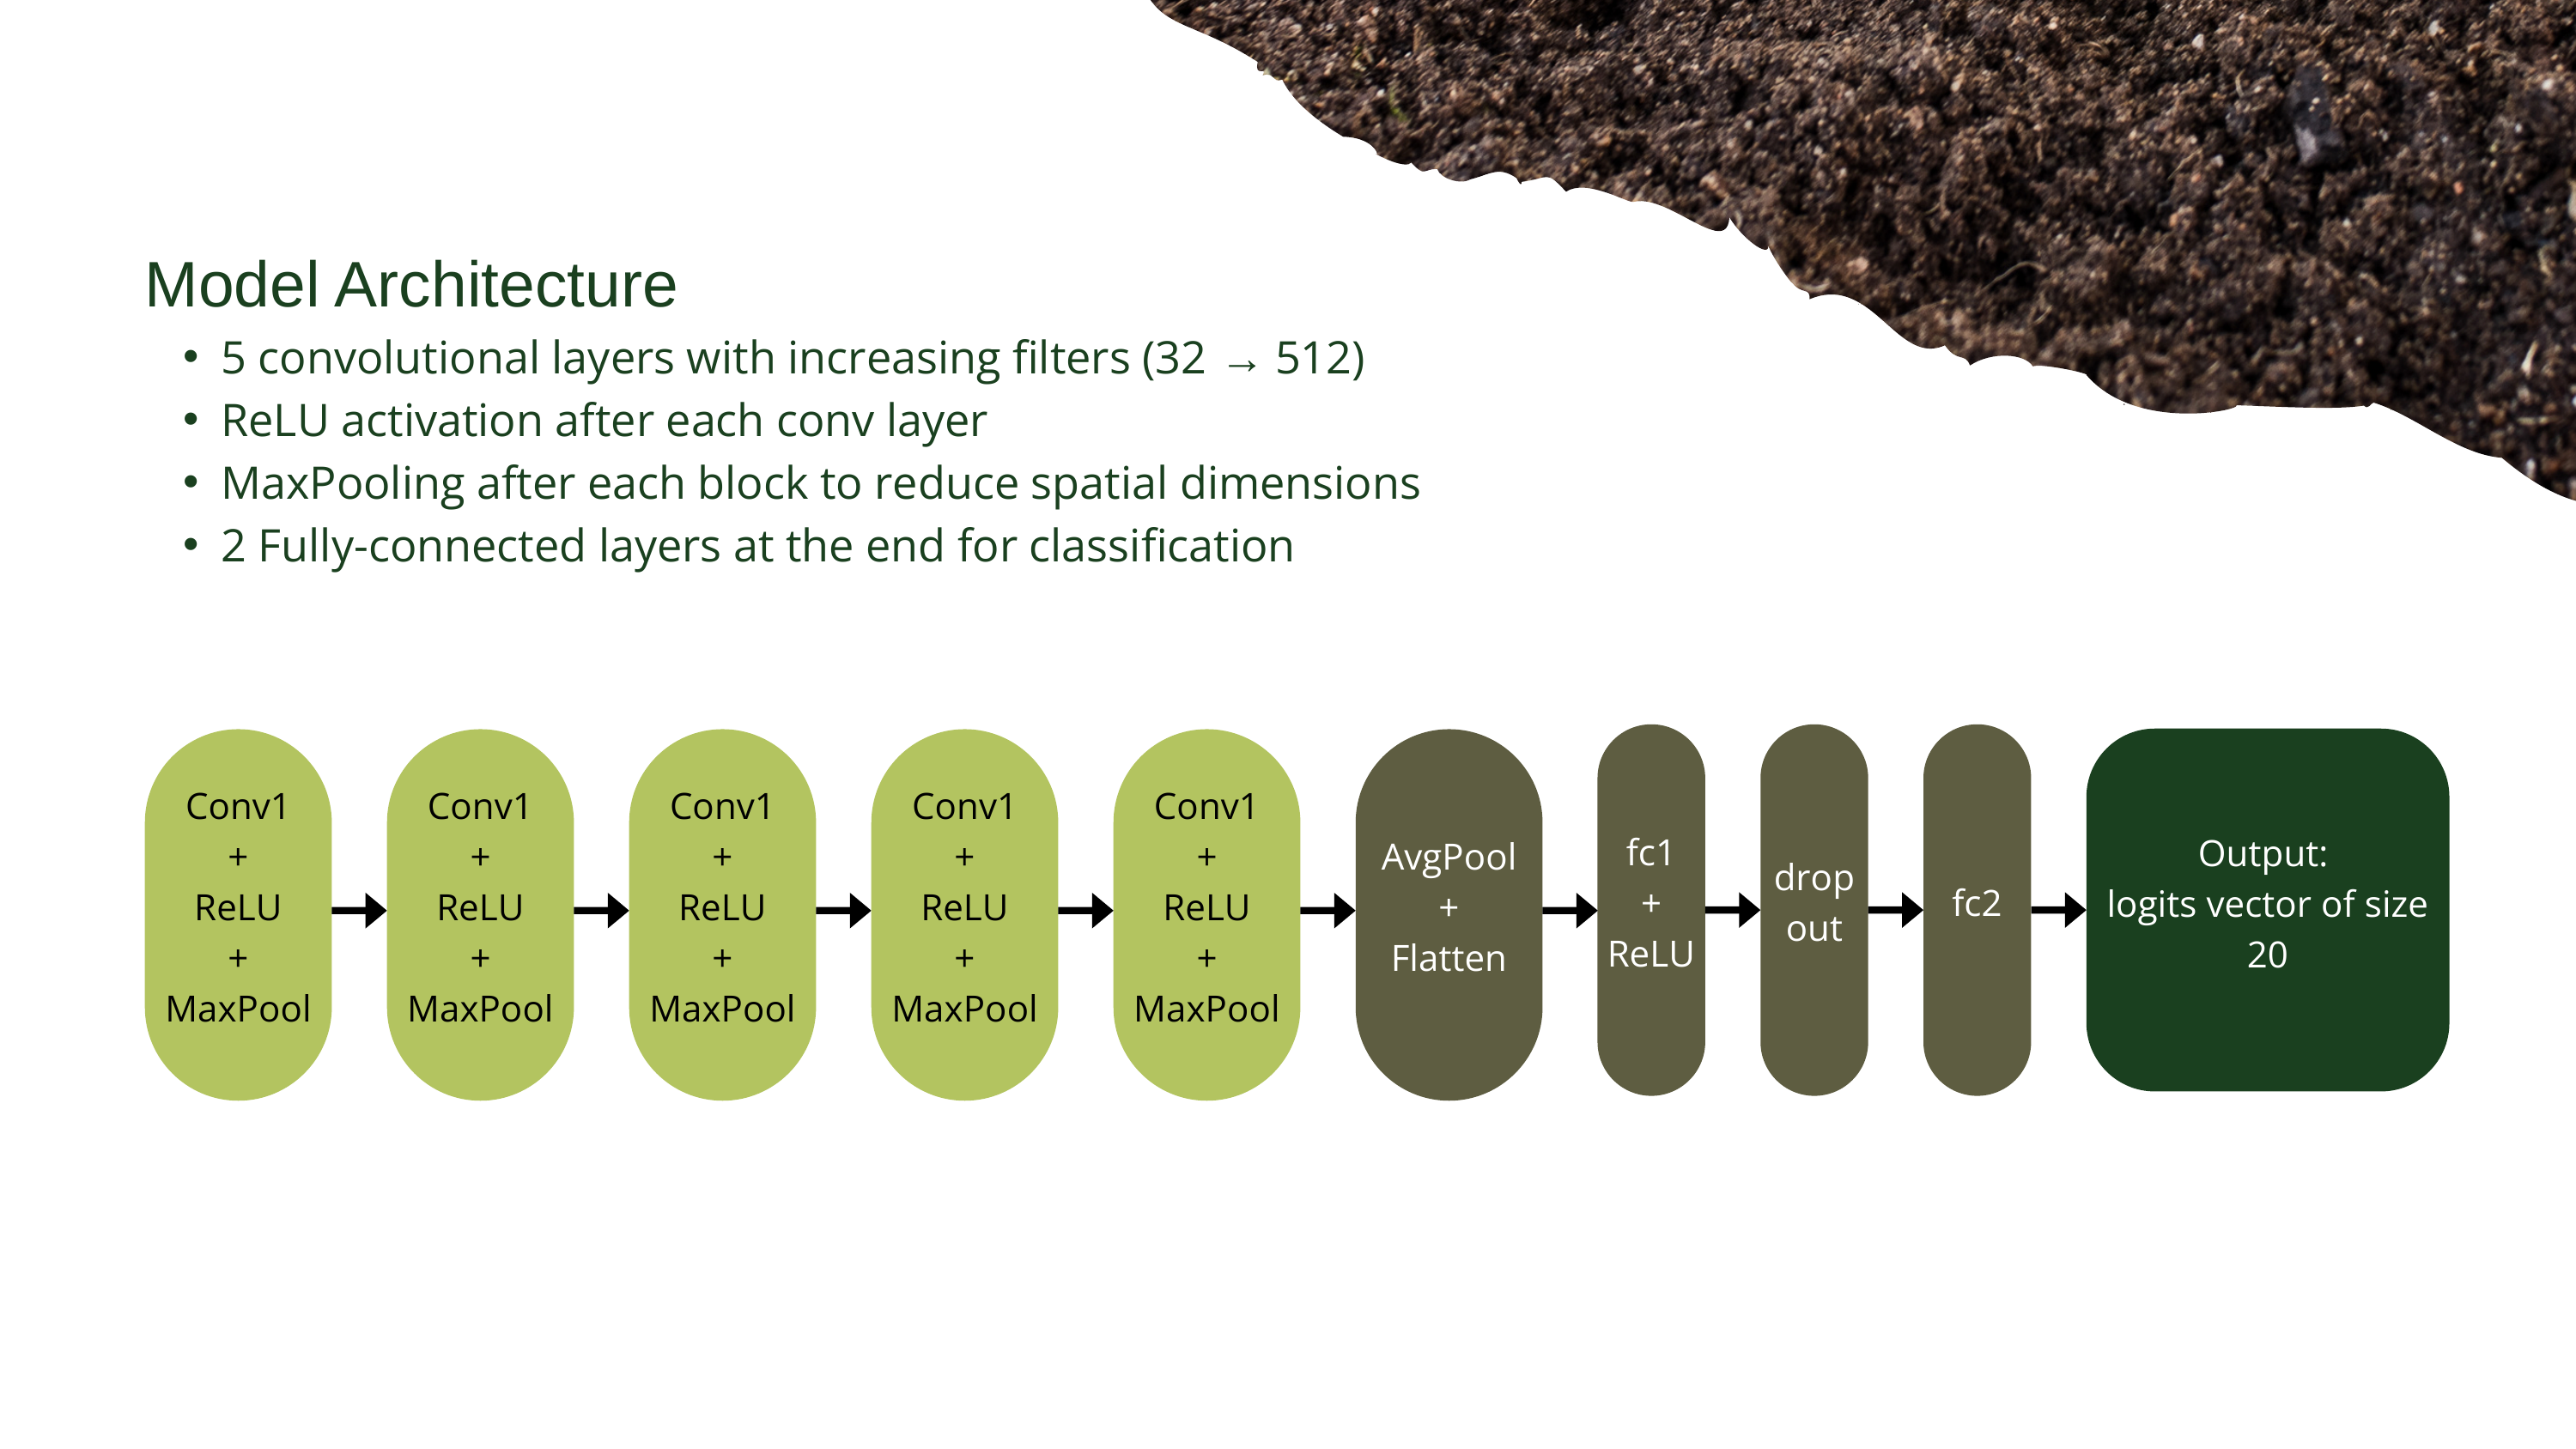

Model Architecture
5 convolutional layers with increasing filters (32 → 512)
ReLU activation after each conv layer
MaxPooling after each block to reduce spatial dimensions
2 Fully-connected layers at the end for classification

fc1
+
ReLU

drop
out

fc2

Output:
logits vector of size 20

Conv1
+
ReLU
+
MaxPool

Conv1
+
ReLU
+
MaxPool

Conv1
+
ReLU
+
MaxPool

Conv1
+
ReLU
+
MaxPool

Conv1
+
ReLU
+
MaxPool

AvgPool
+
Flatten